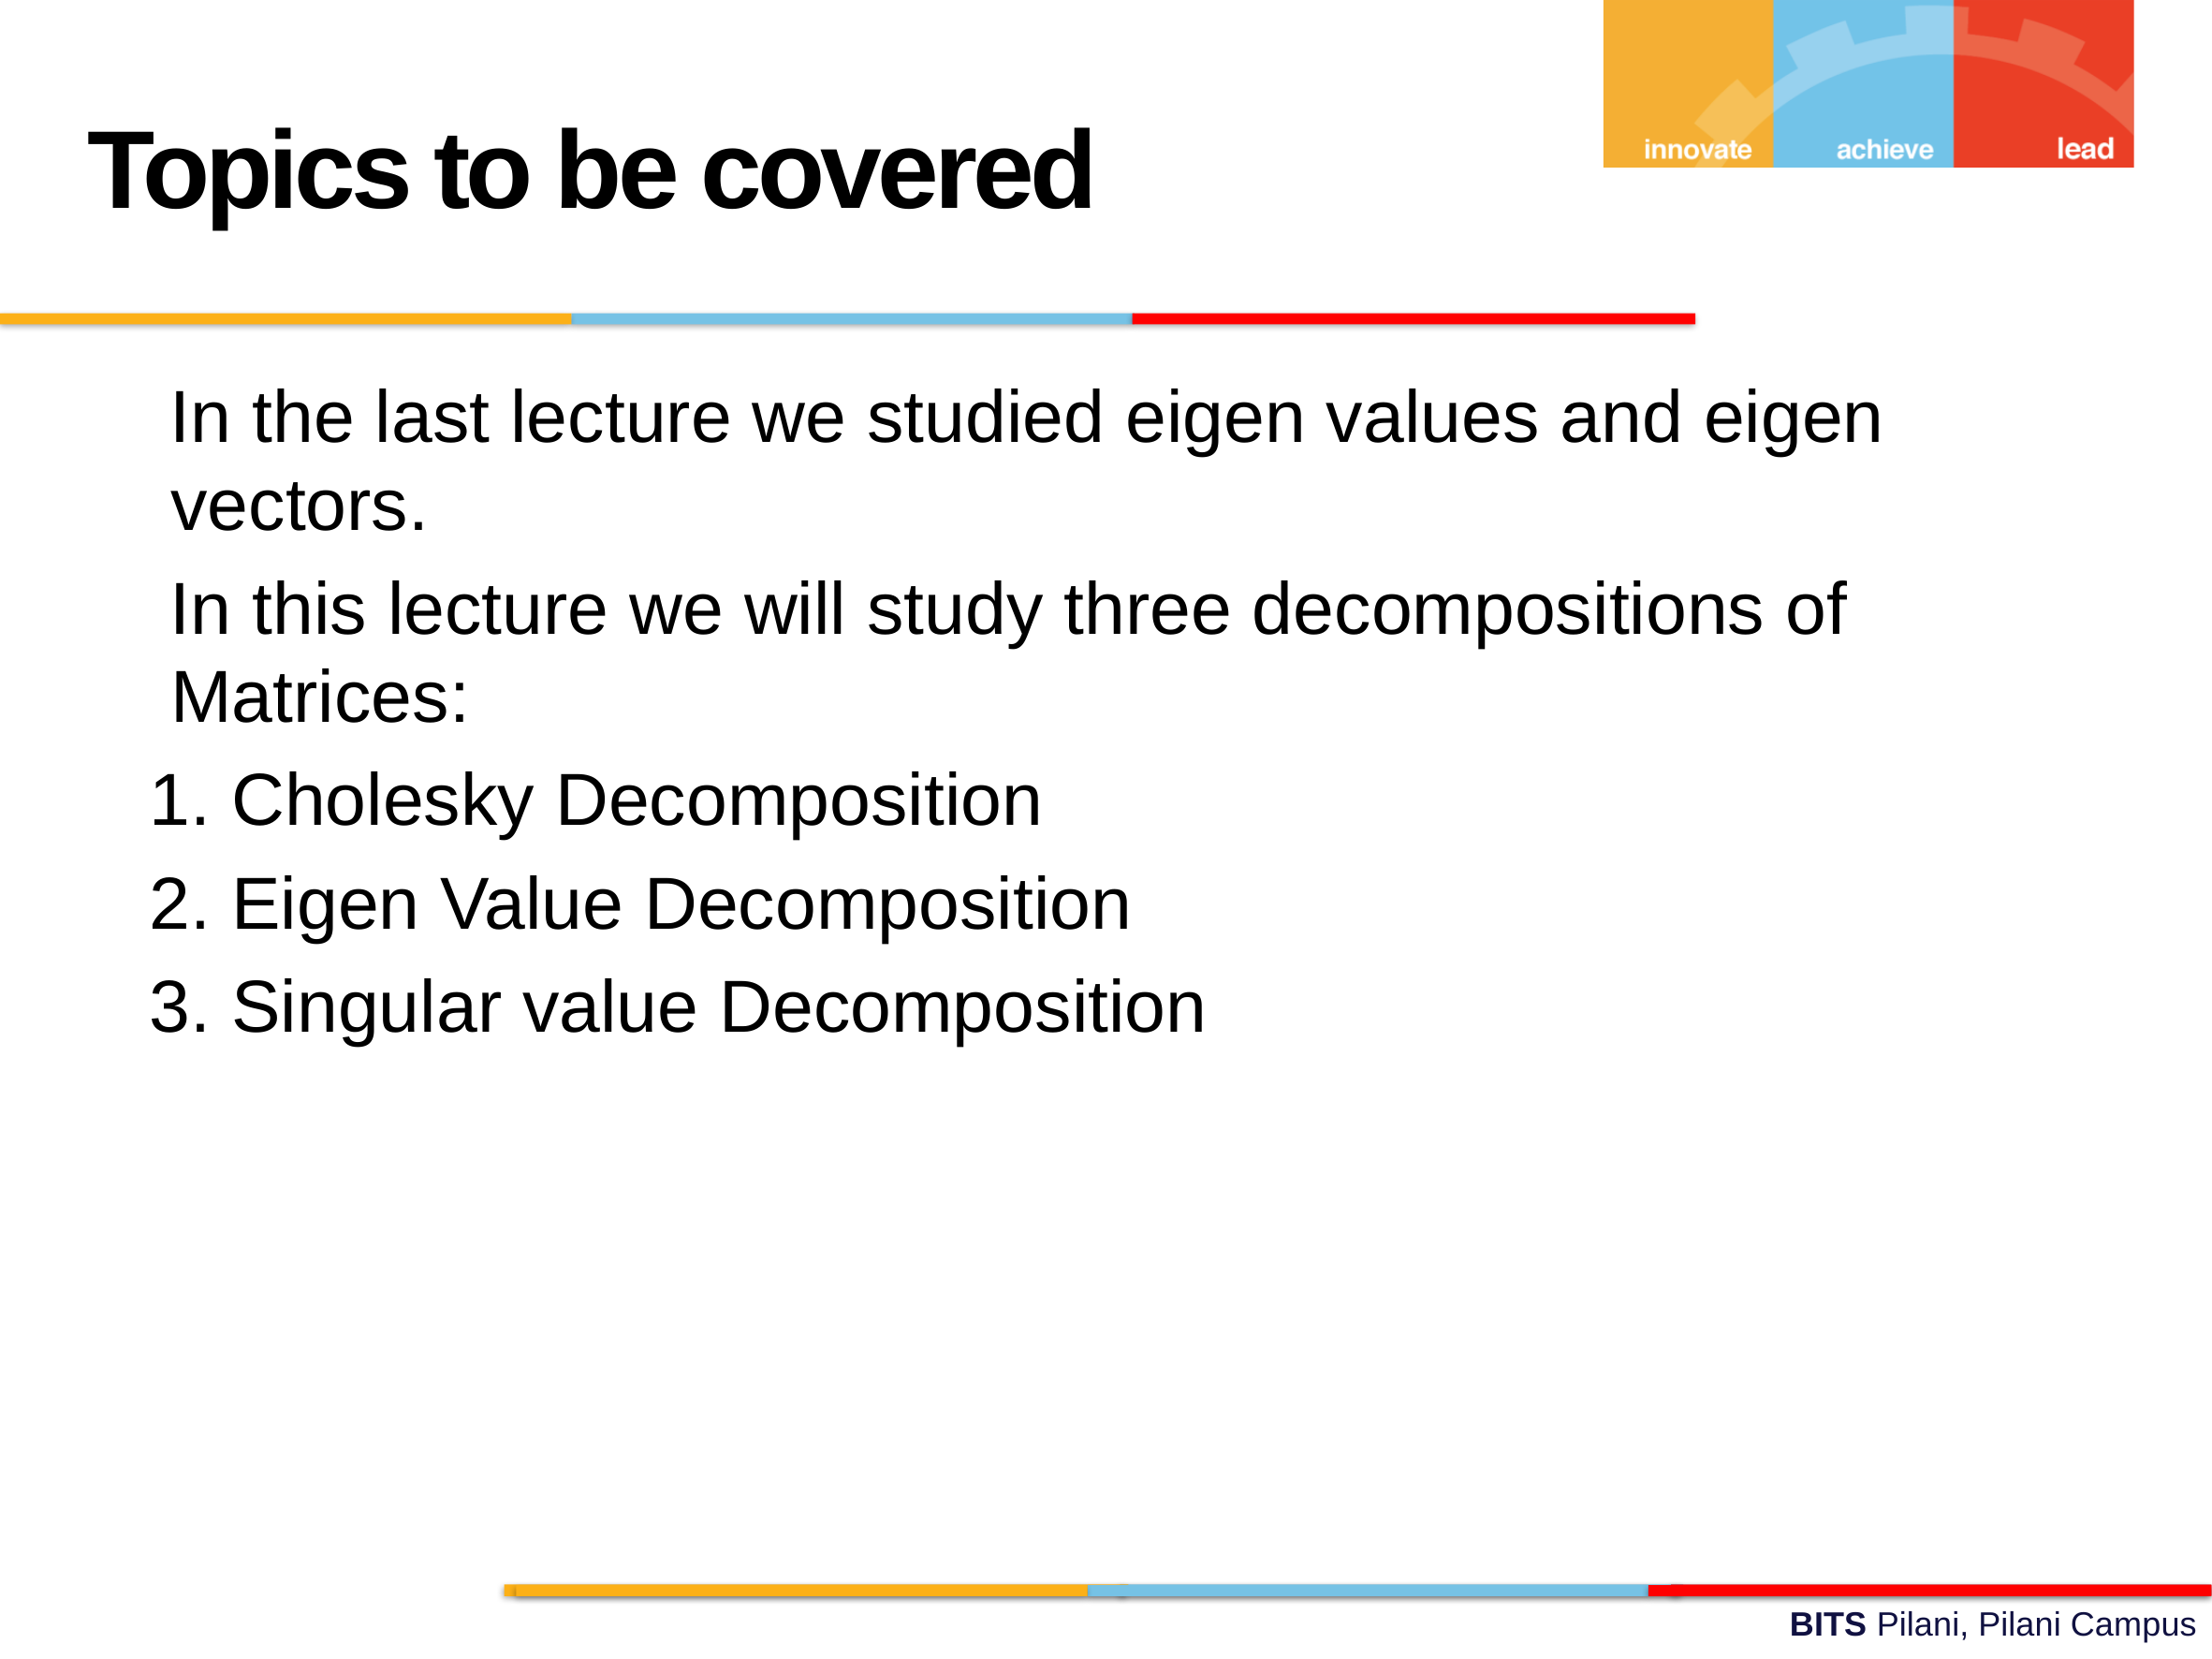

Topics to be covered
    In the last lecture we studied eigen values and eigen vectors.
    In this lecture we will study three decompositions of Matrices:
   1. Cholesky Decomposition
   2. Eigen Value Decomposition
   3. Singular value Decomposition